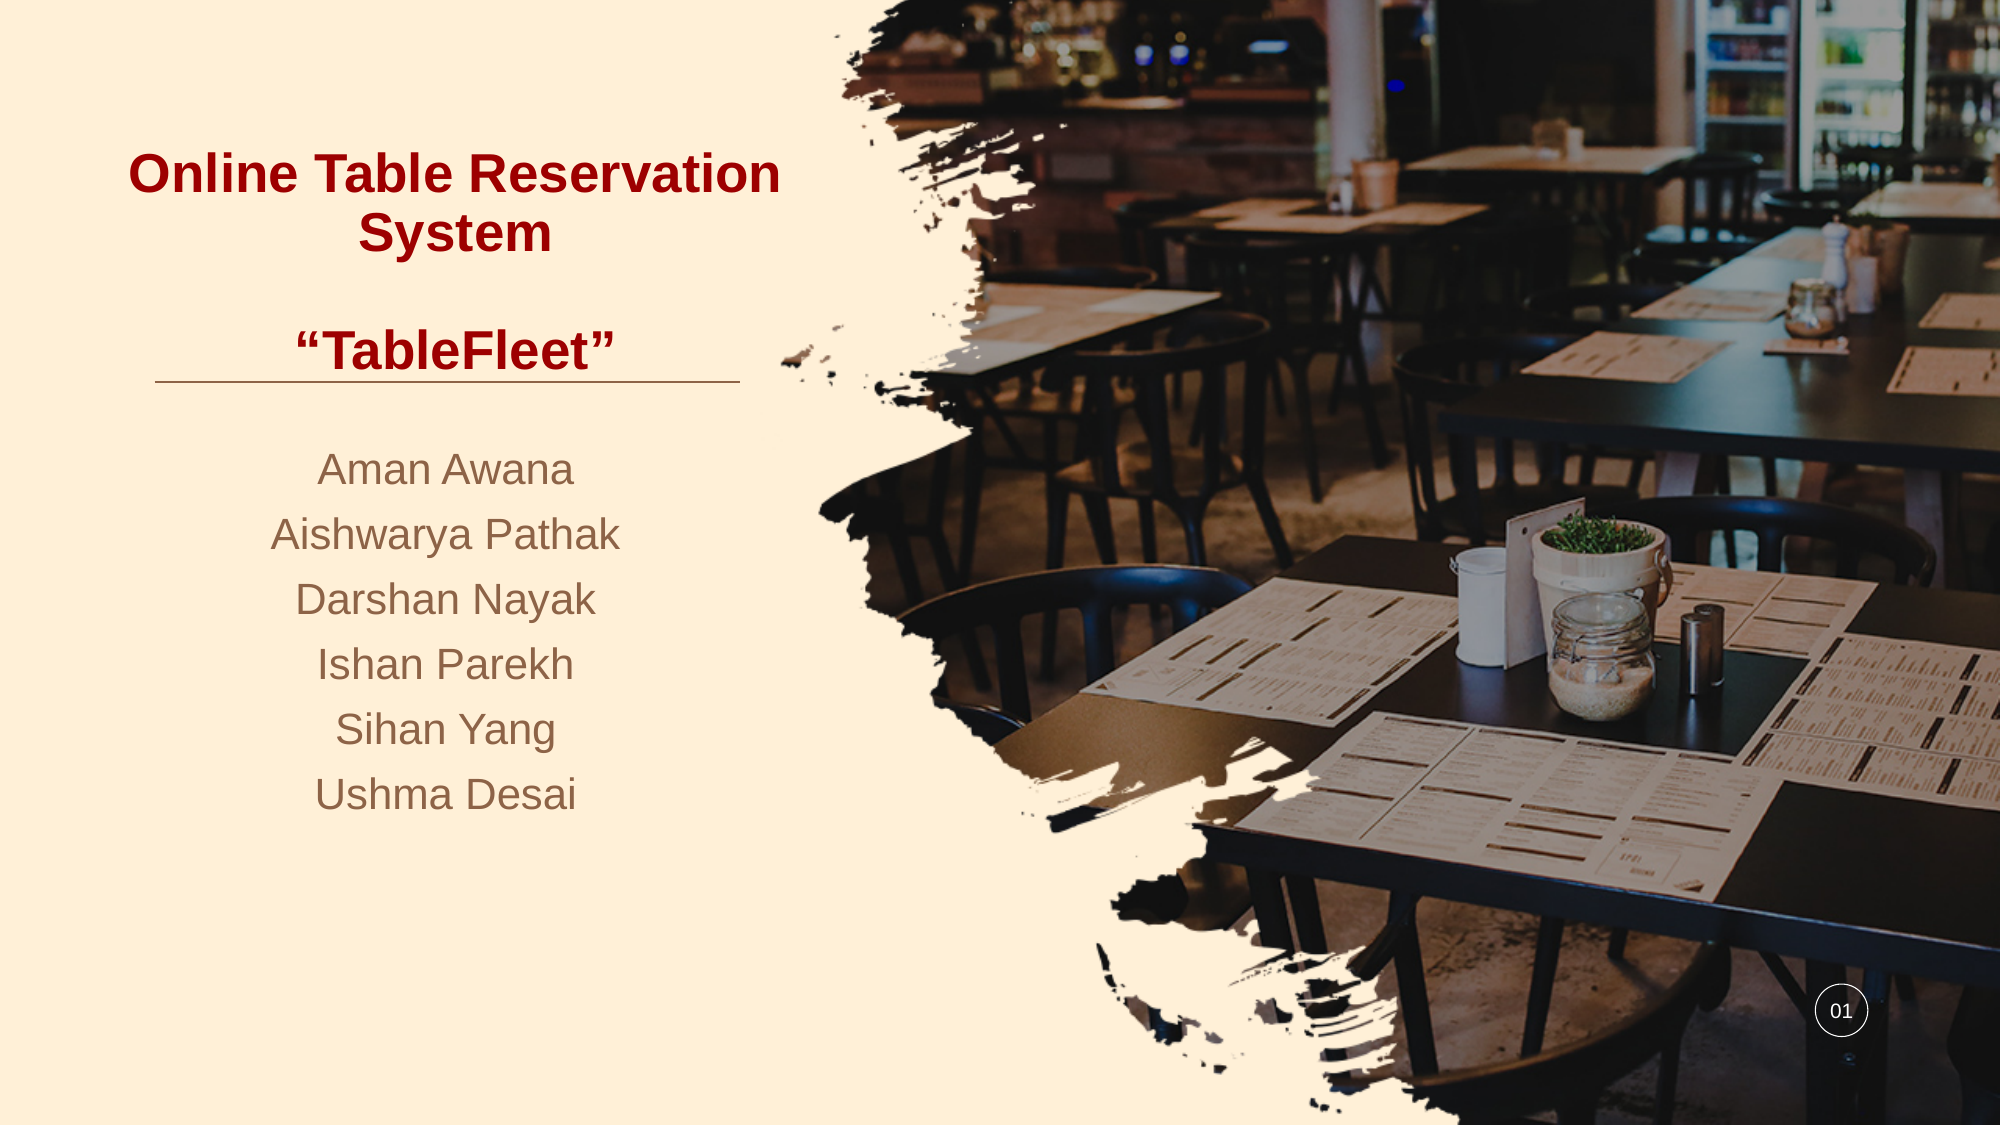

# Online Table Reservation System “TableFleet”
Aman Awana
Aishwarya Pathak
Darshan Nayak
Ishan Parekh
Sihan Yang
Ushma Desai

01